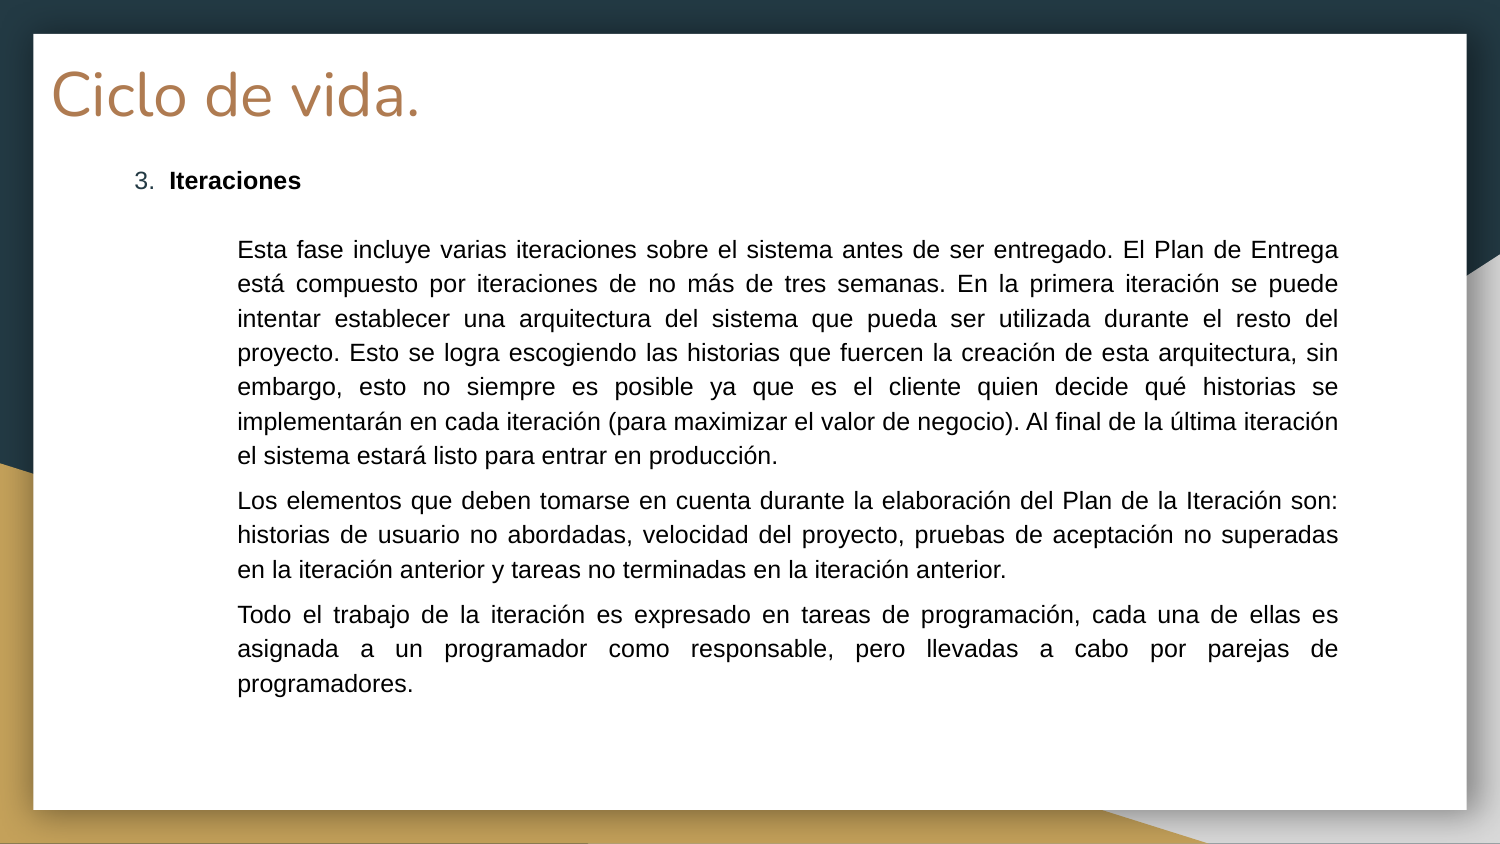

# Ciclo de vida.
   3.  Iteraciones
Esta fase incluye varias iteraciones sobre el sistema antes de ser entregado. El Plan de Entrega está compuesto por iteraciones de no más de tres semanas. En la primera iteración se puede intentar establecer una arquitectura del sistema que pueda ser utilizada durante el resto del proyecto. Esto se logra escogiendo las historias que fuercen la creación de esta arquitectura, sin embargo, esto no siempre es posible ya que es el cliente quien decide qué historias se implementarán en cada iteración (para maximizar el valor de negocio). Al final de la última iteración el sistema estará listo para entrar en producción.
Los elementos que deben tomarse en cuenta durante la elaboración del Plan de la Iteración son: historias de usuario no abordadas, velocidad del proyecto, pruebas de aceptación no superadas en la iteración anterior y tareas no terminadas en la iteración anterior.
Todo el trabajo de la iteración es expresado en tareas de programación, cada una de ellas es asignada a un programador como responsable, pero llevadas a cabo por parejas de programadores.